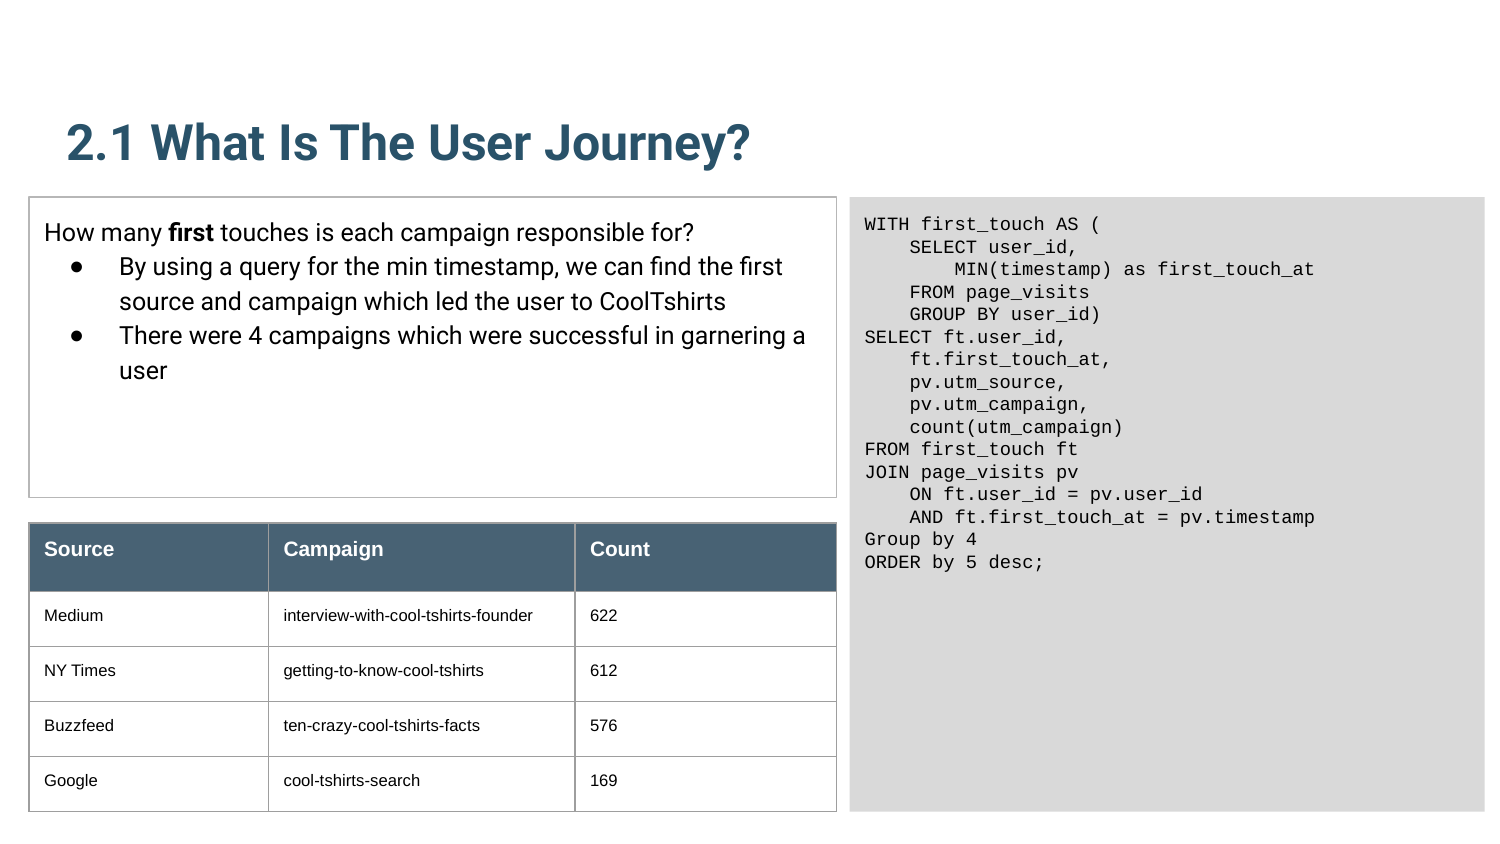

2.1 What Is The User Journey?
How many first touches is each campaign responsible for?
By using a query for the min timestamp, we can find the first source and campaign which led the user to CoolTshirts
There were 4 campaigns which were successful in garnering a user

WITH first_touch AS (
    SELECT user_id,
        MIN(timestamp) as first_touch_at
    FROM page_visits
    GROUP BY user_id)
SELECT ft.user_id,
    ft.first_touch_at,
    pv.utm_source,
    pv.utm_campaign,
    count(utm_campaign)
FROM first_touch ft
JOIN page_visits pv
    ON ft.user_id = pv.user_id
    AND ft.first_touch_at = pv.timestamp
Group by 4
ORDER by 5 desc;
| Source | Campaign | Count |
| --- | --- | --- |
| Medium | interview-with-cool-tshirts-founder | 622 |
| NY Times | getting-to-know-cool-tshirts | 612 |
| Buzzfeed | ten-crazy-cool-tshirts-facts | 576 |
| Google | cool-tshirts-search | 169 |